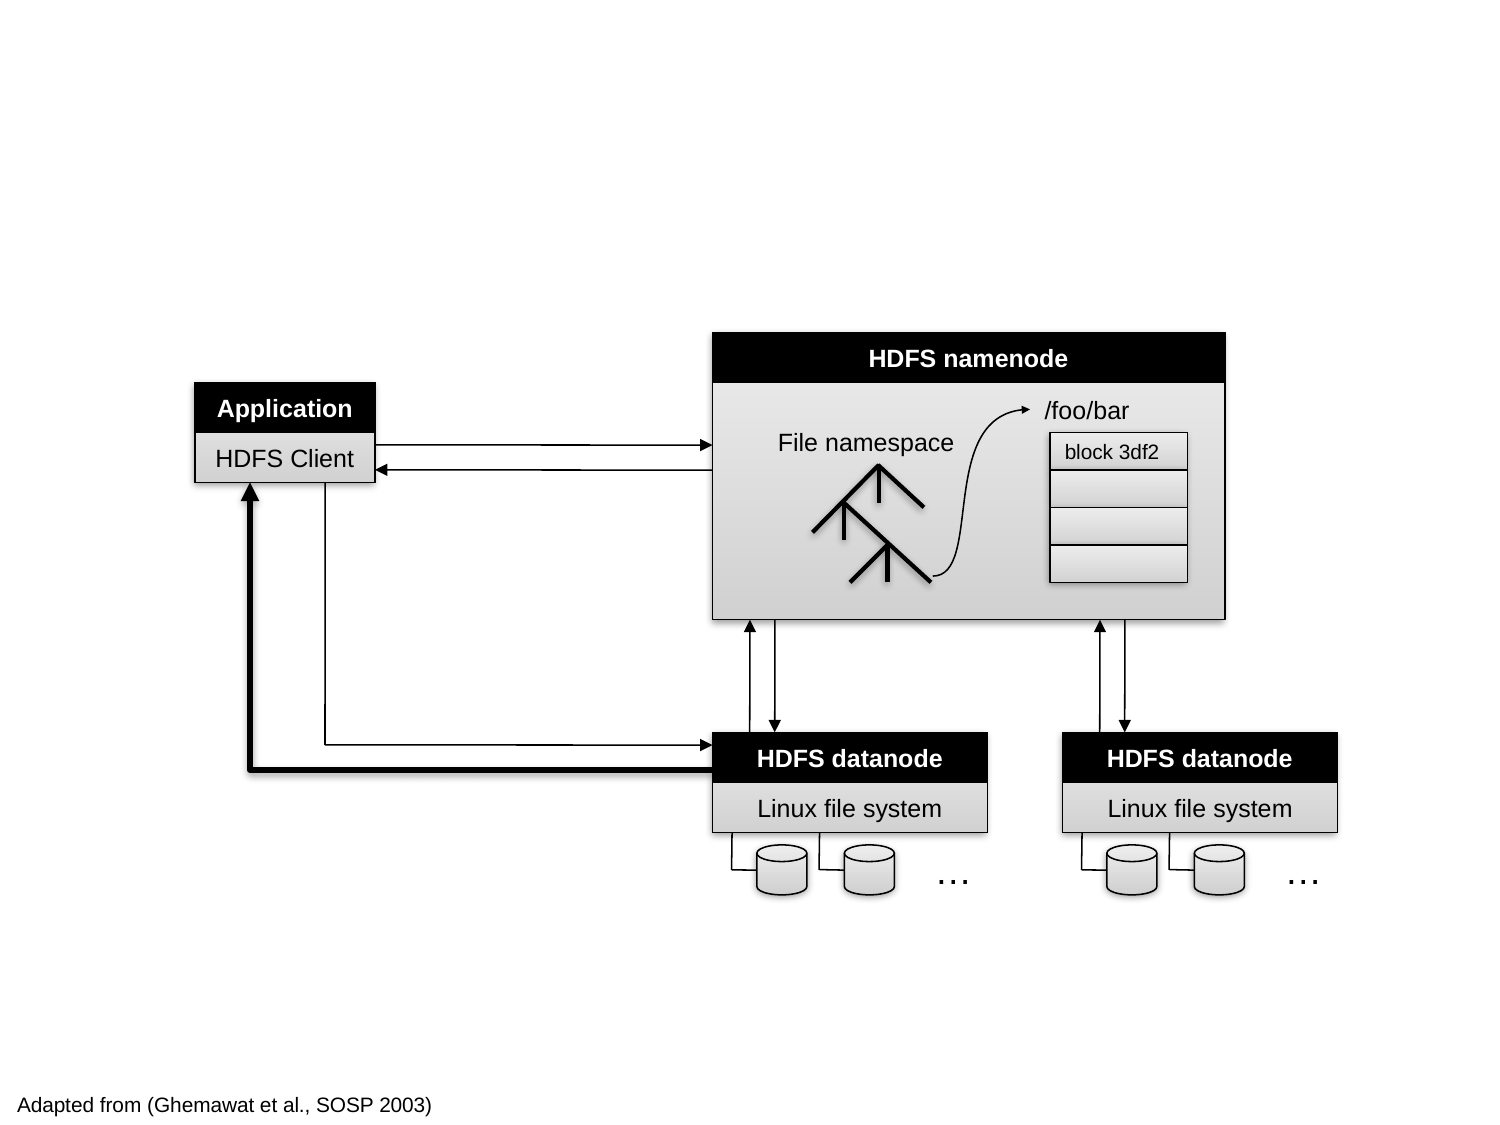

HDFS namenode

Application
/foo/bar
(file name, block id)
File namespace
HDFS Client
block 3df2
(block id, block location)

HDFS datanode
Linux file system
…

instructions to datanode

HDFS datanode
Linux file system
…

datanode state
(block id, byte range)
block data
Adapted from (Ghemawat et al., SOSP 2003)